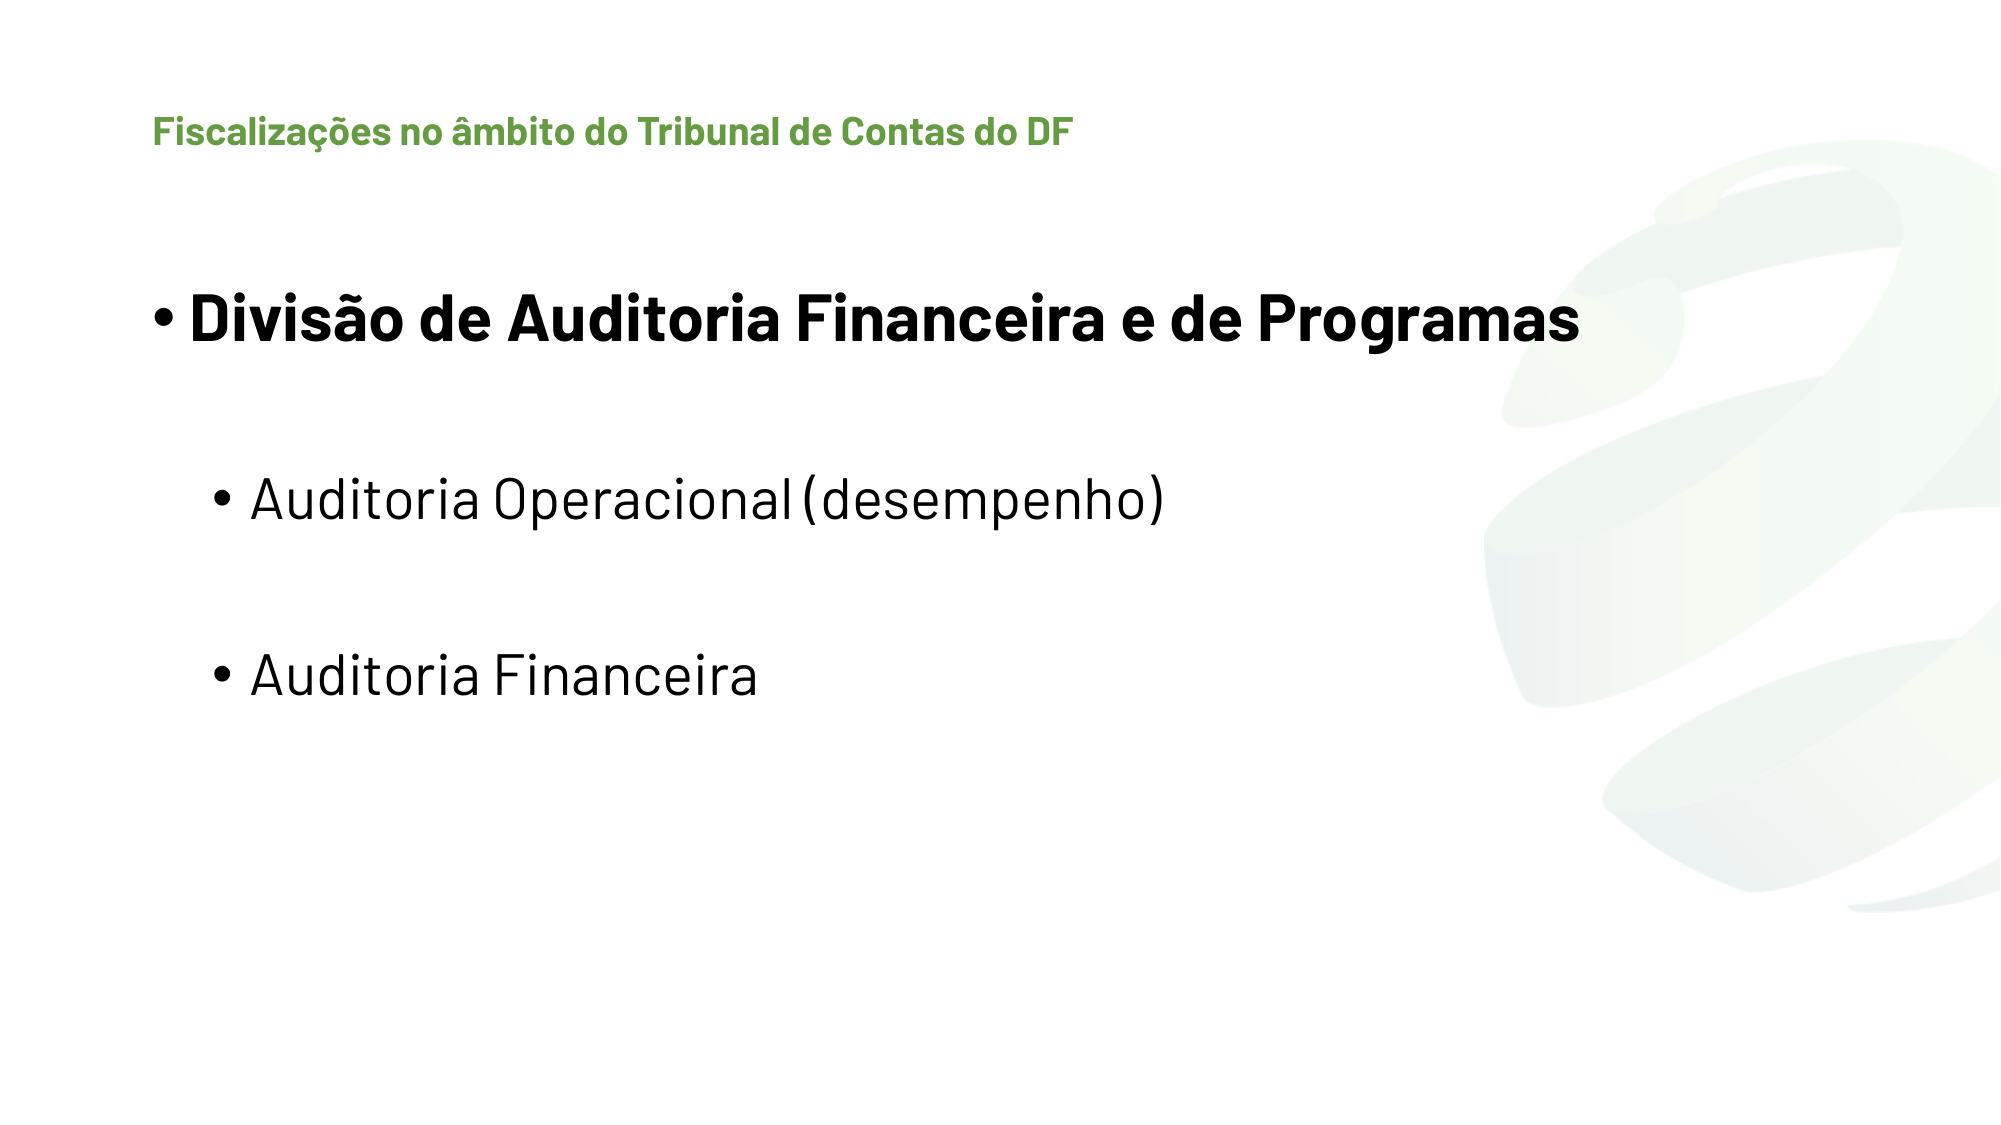

# Fiscalizações no âmbito do Tribunal de Contas do DF
Divisão de Auditoria Financeira e de Programas

Auditoria Operacional (desempenho)

Auditoria Financeira